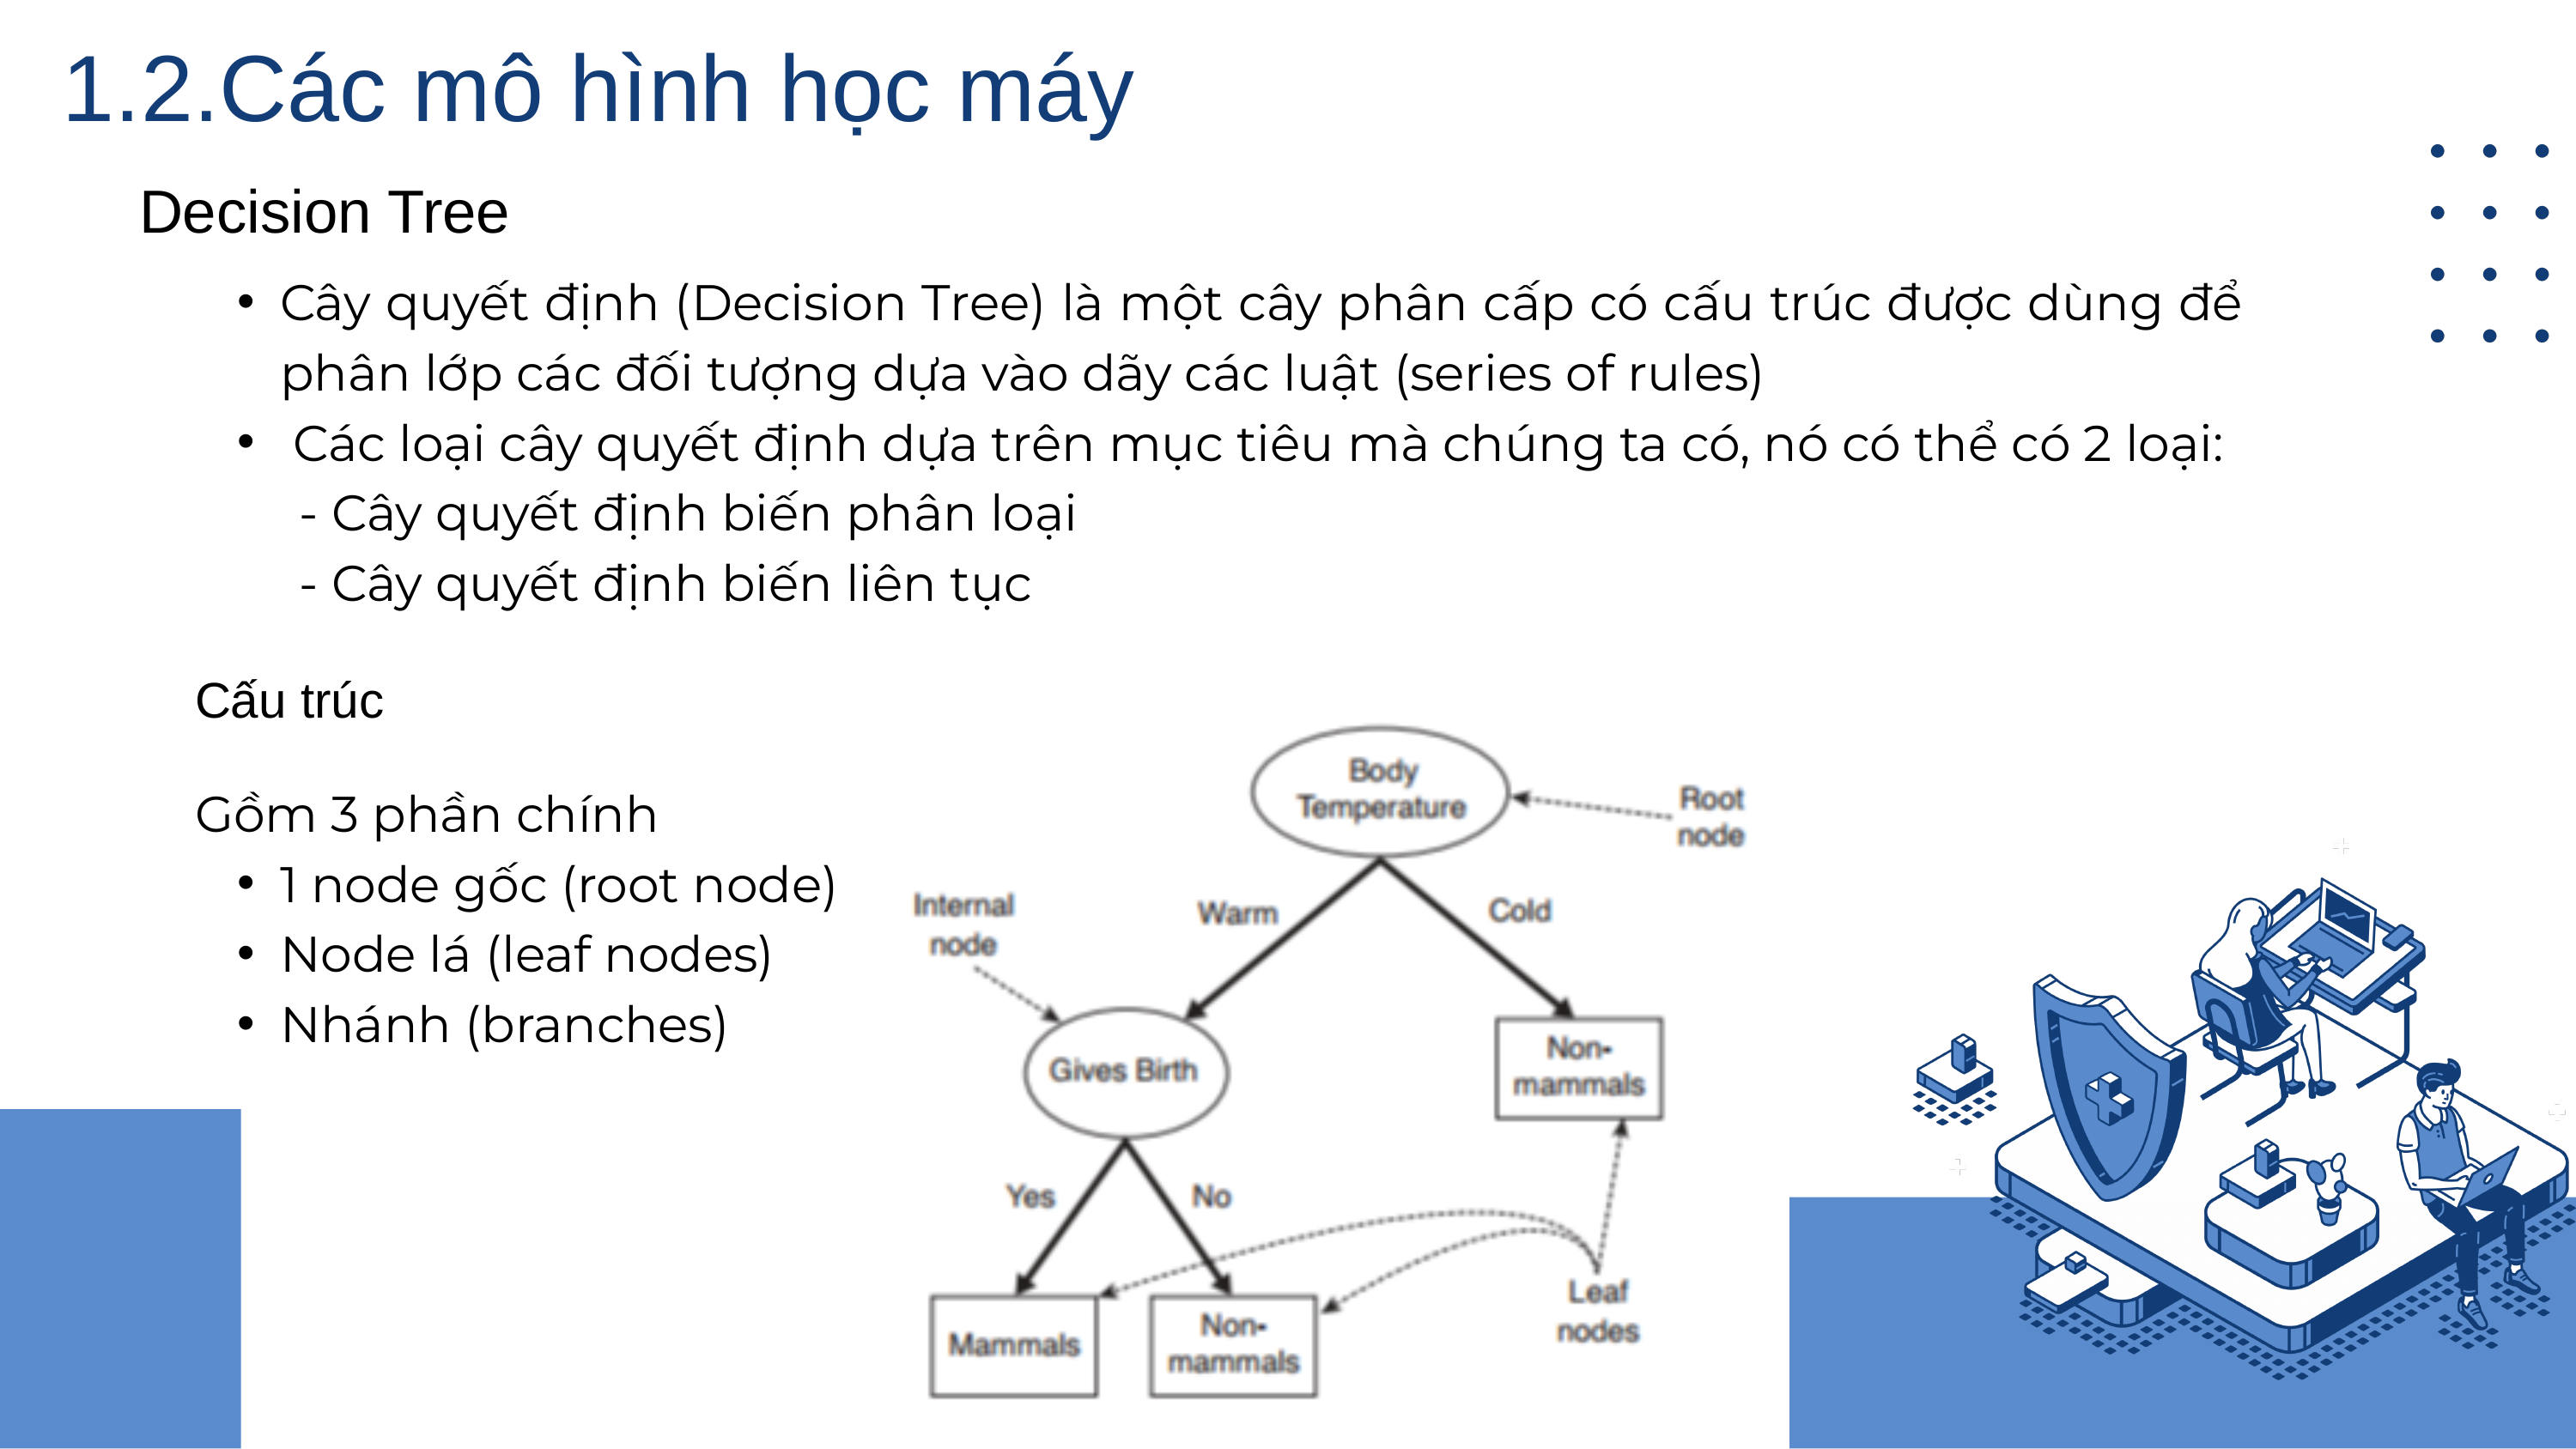

1.2.Các mô hình học máy

Decision Tree
Cây quyết định (Decision Tree) là một cây phân cấp có cấu trúc được dùng để phân lớp các đối tượng dựa vào dãy các luật (series of rules)
 Các loại cây quyết định dựa trên mục tiêu mà chúng ta có, nó có thể có 2 loại:
        - Cây quyết định biến phân loại
        - Cây quyết định biến liên tục
Cấu trúc

Gồm 3 phần chính
1 node gốc (root node)
Node lá (leaf nodes)
Nhánh (branches)